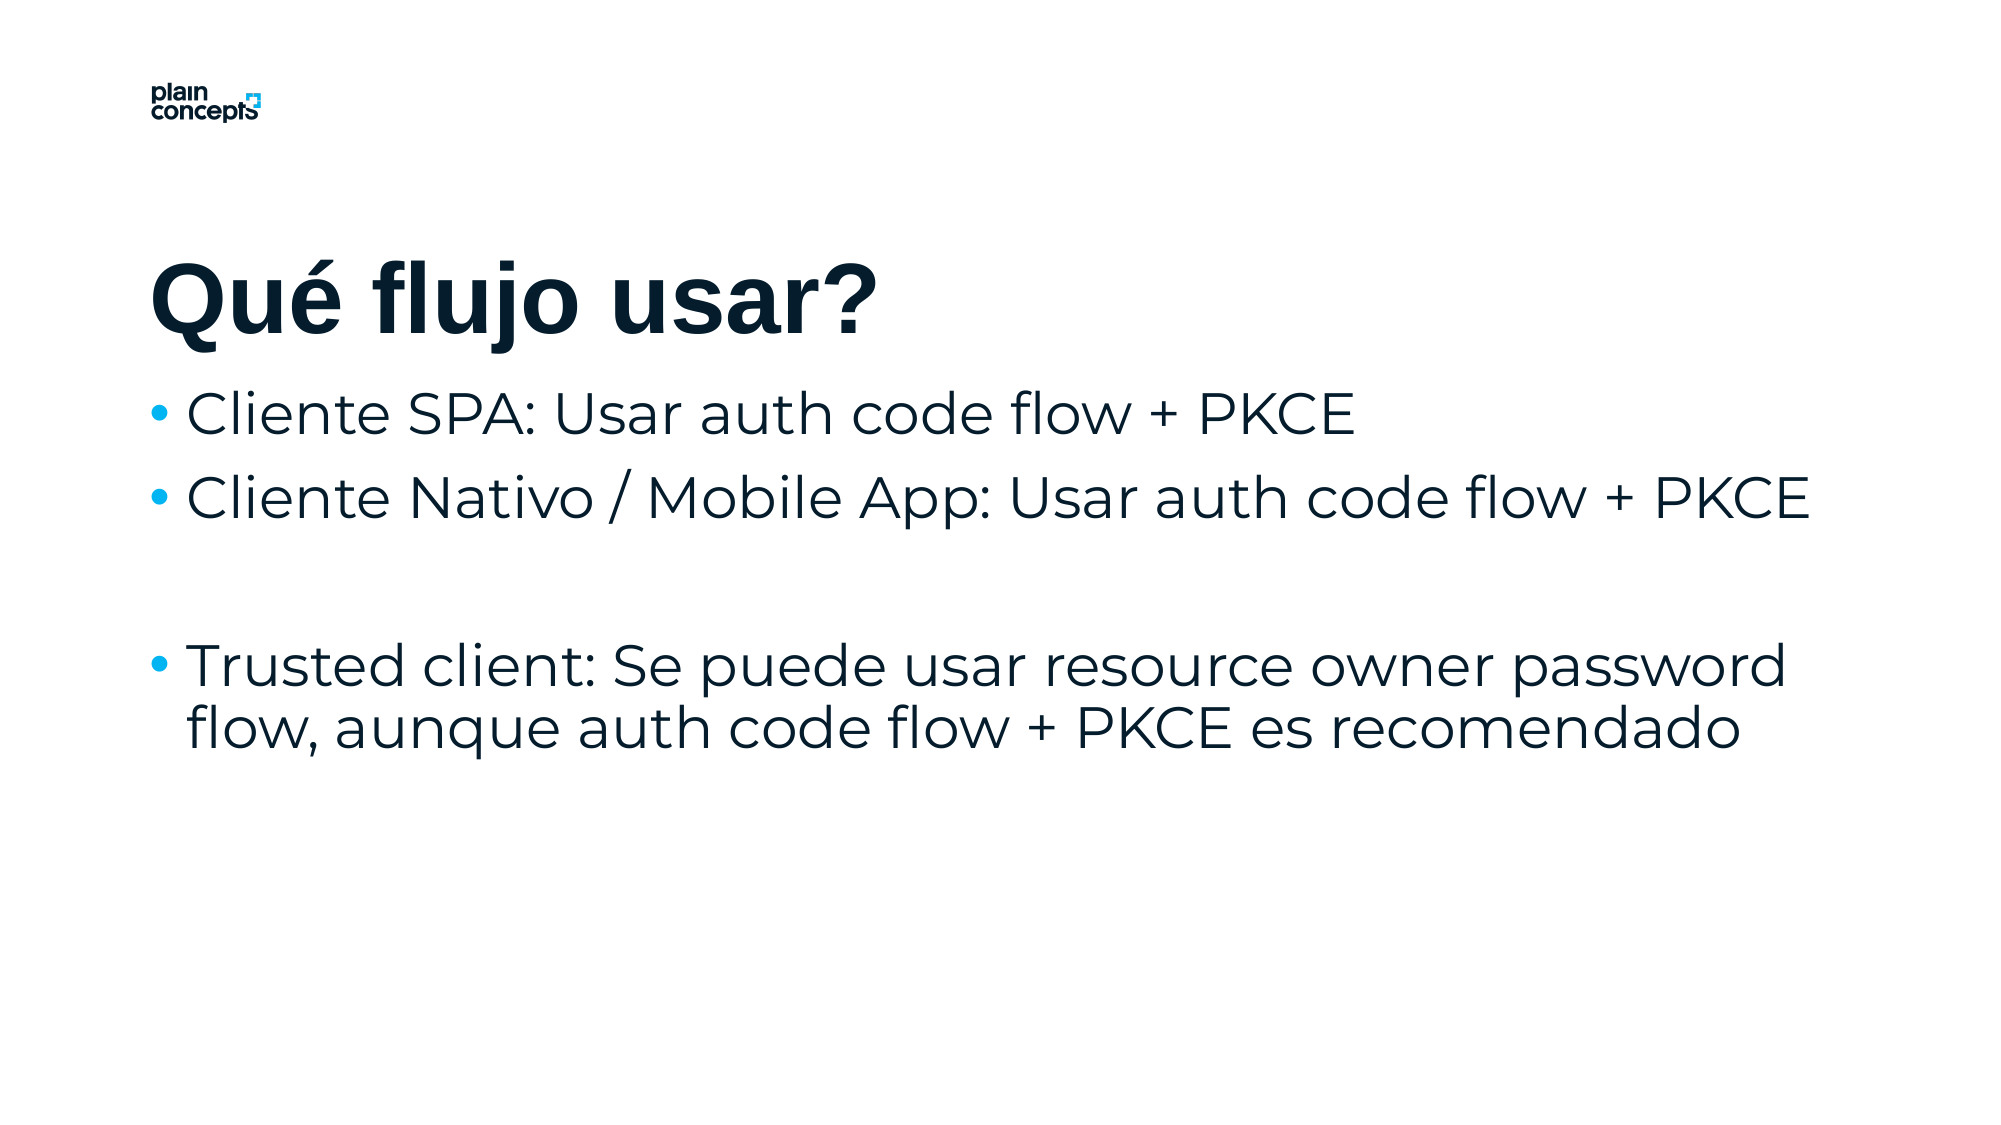

Qué flujo usar?
Cliente SPA: Usar auth code flow + PKCE
Cliente Nativo / Mobile App: Usar auth code flow + PKCE

Trusted client: Se puede usar resource owner password flow, aunque auth code flow + PKCE es recomendado